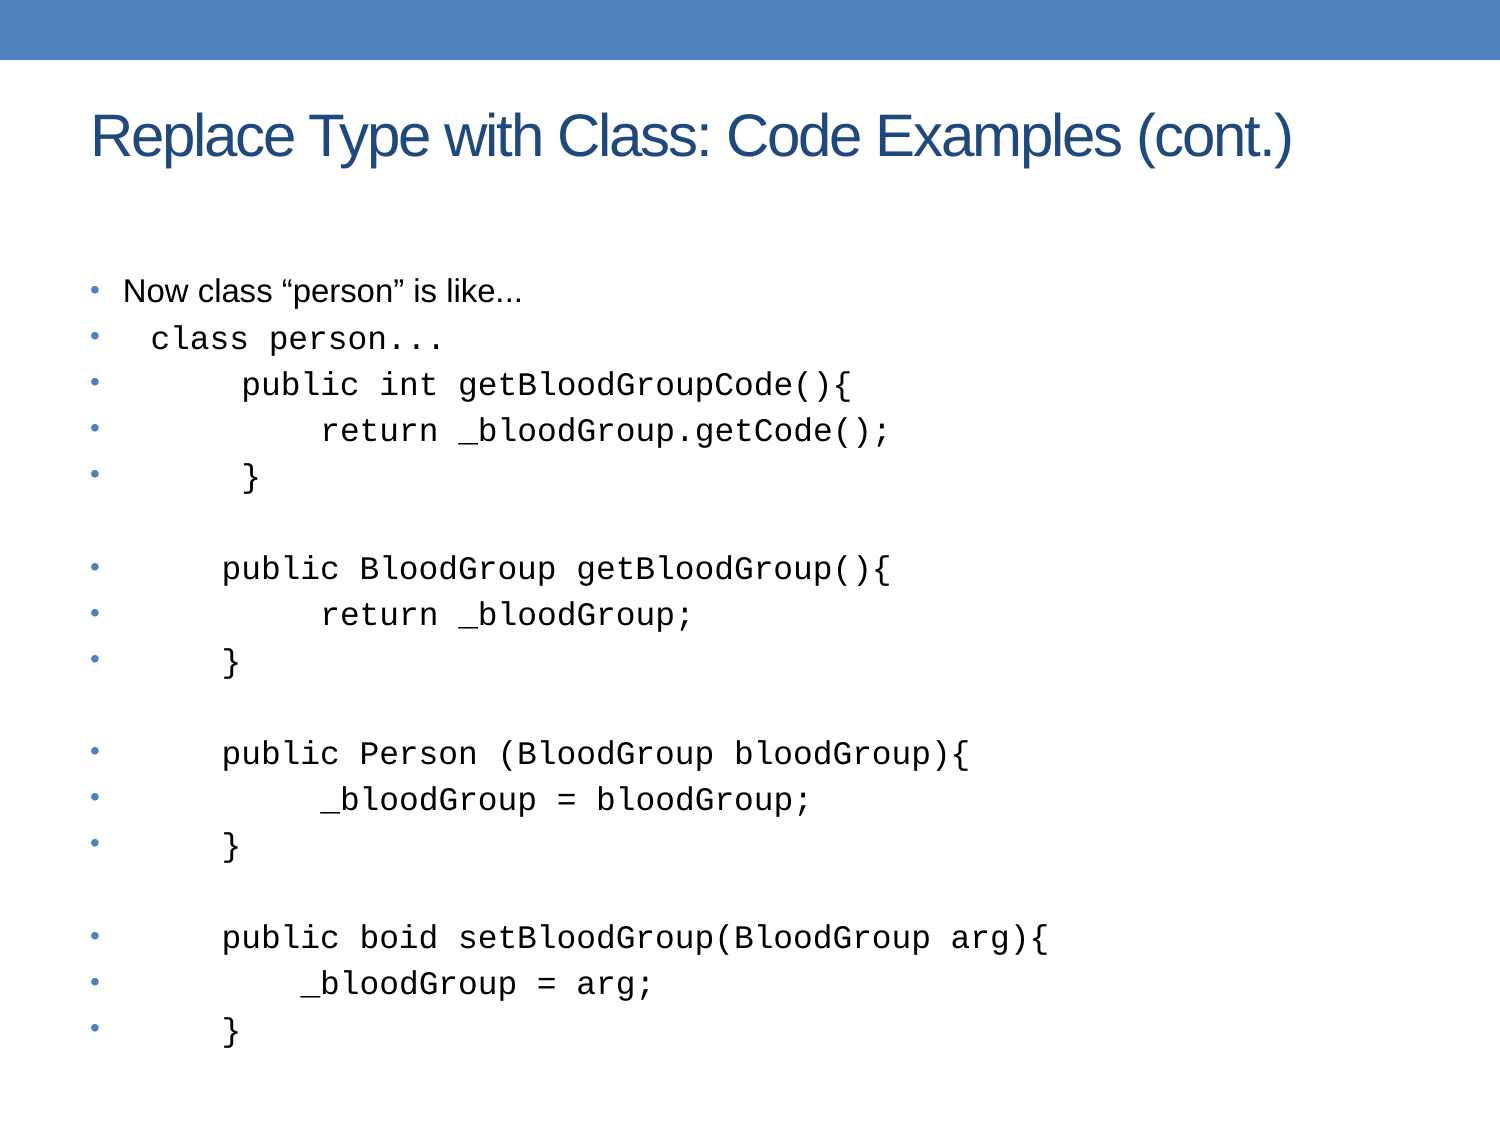

49
# Replace Type with Class: Code Examples (cont.)
Now class “person” is like...
   class person...
      public int getBloodGroupCode(){
          return _bloodGroup.getCode();
      }

     public BloodGroup getBloodGroup(){
          return _bloodGroup;
     }

     public Person (BloodGroup bloodGroup){
          _bloodGroup = bloodGroup;
     }

     public boid setBloodGroup(BloodGroup arg){
         _bloodGroup = arg;
     }